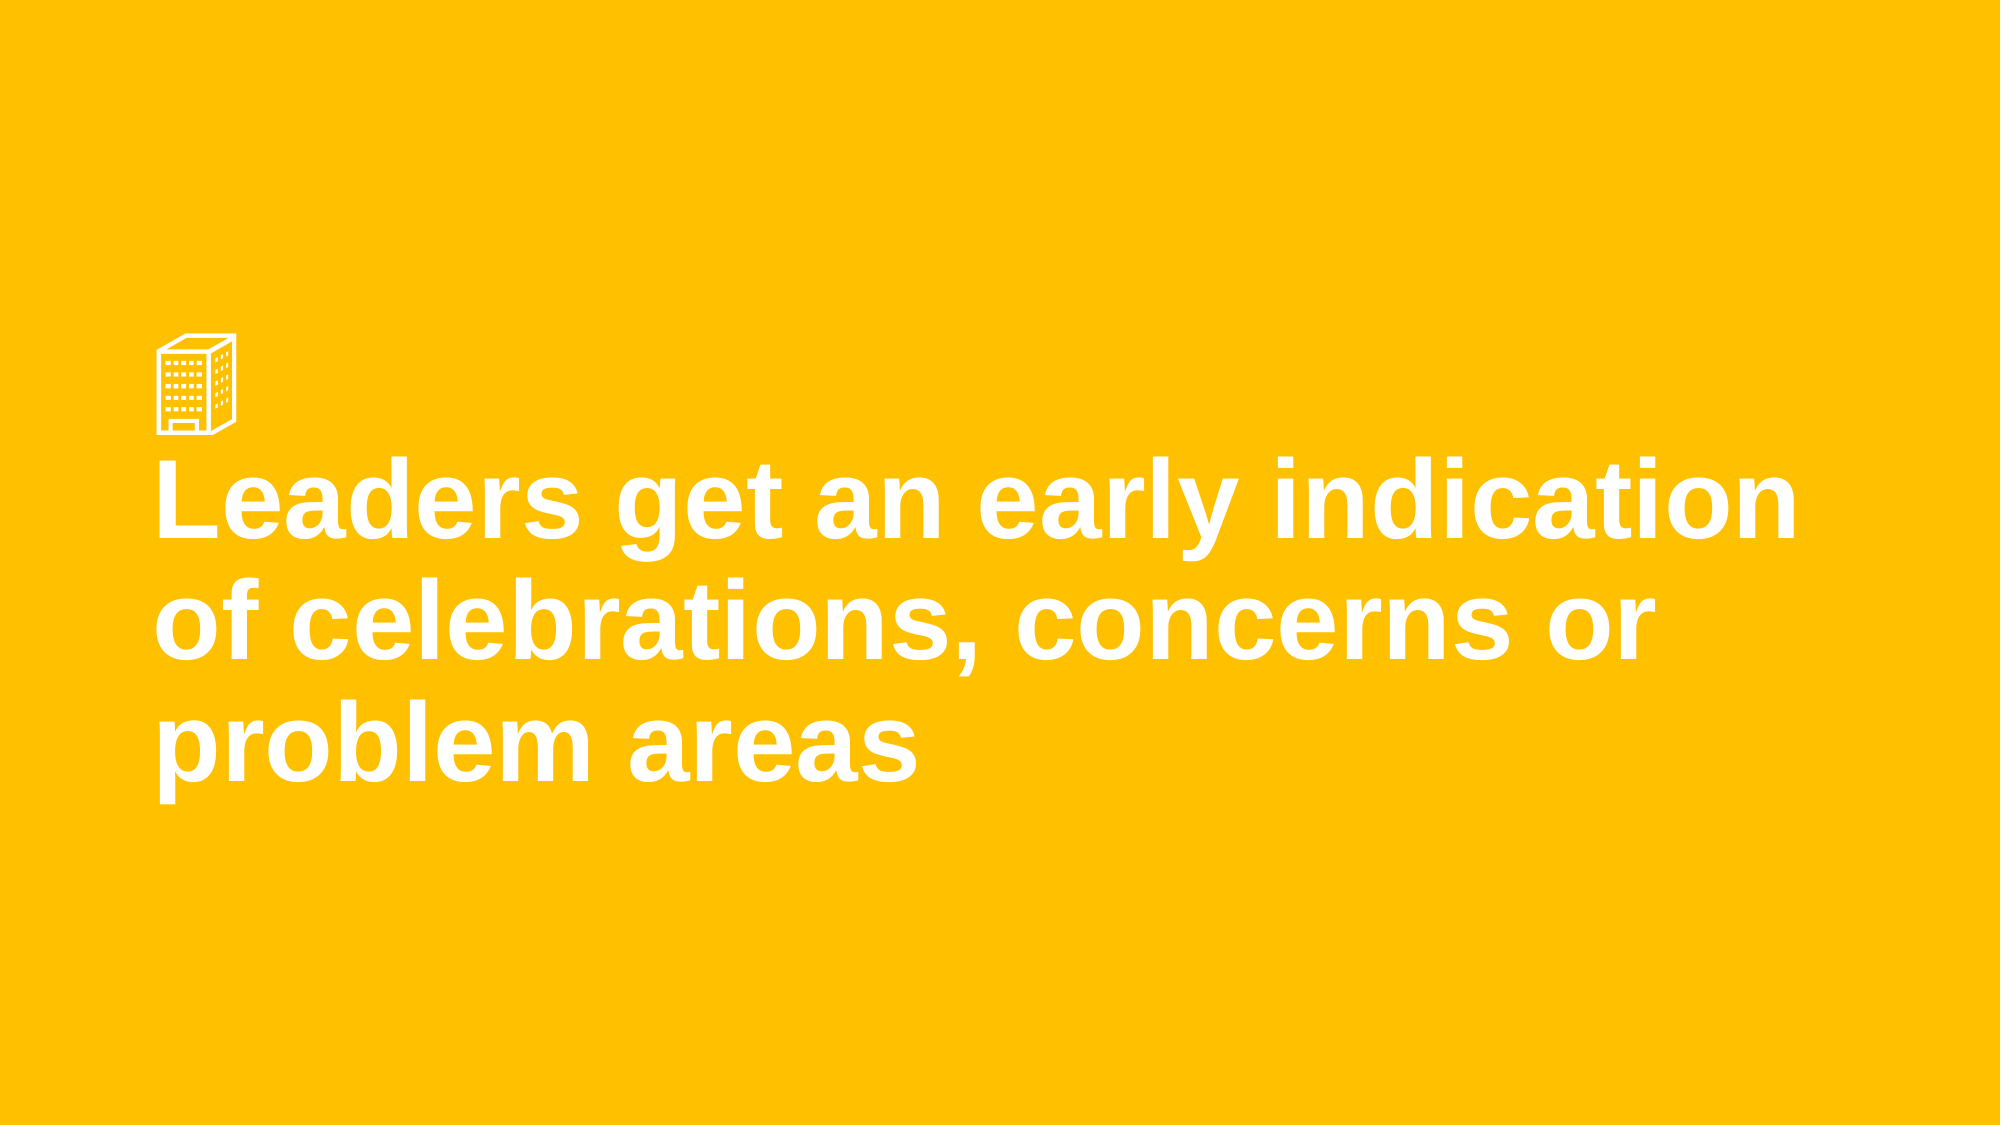

# 🏢 Leaders get an early indication of celebrations, concerns or problem areas